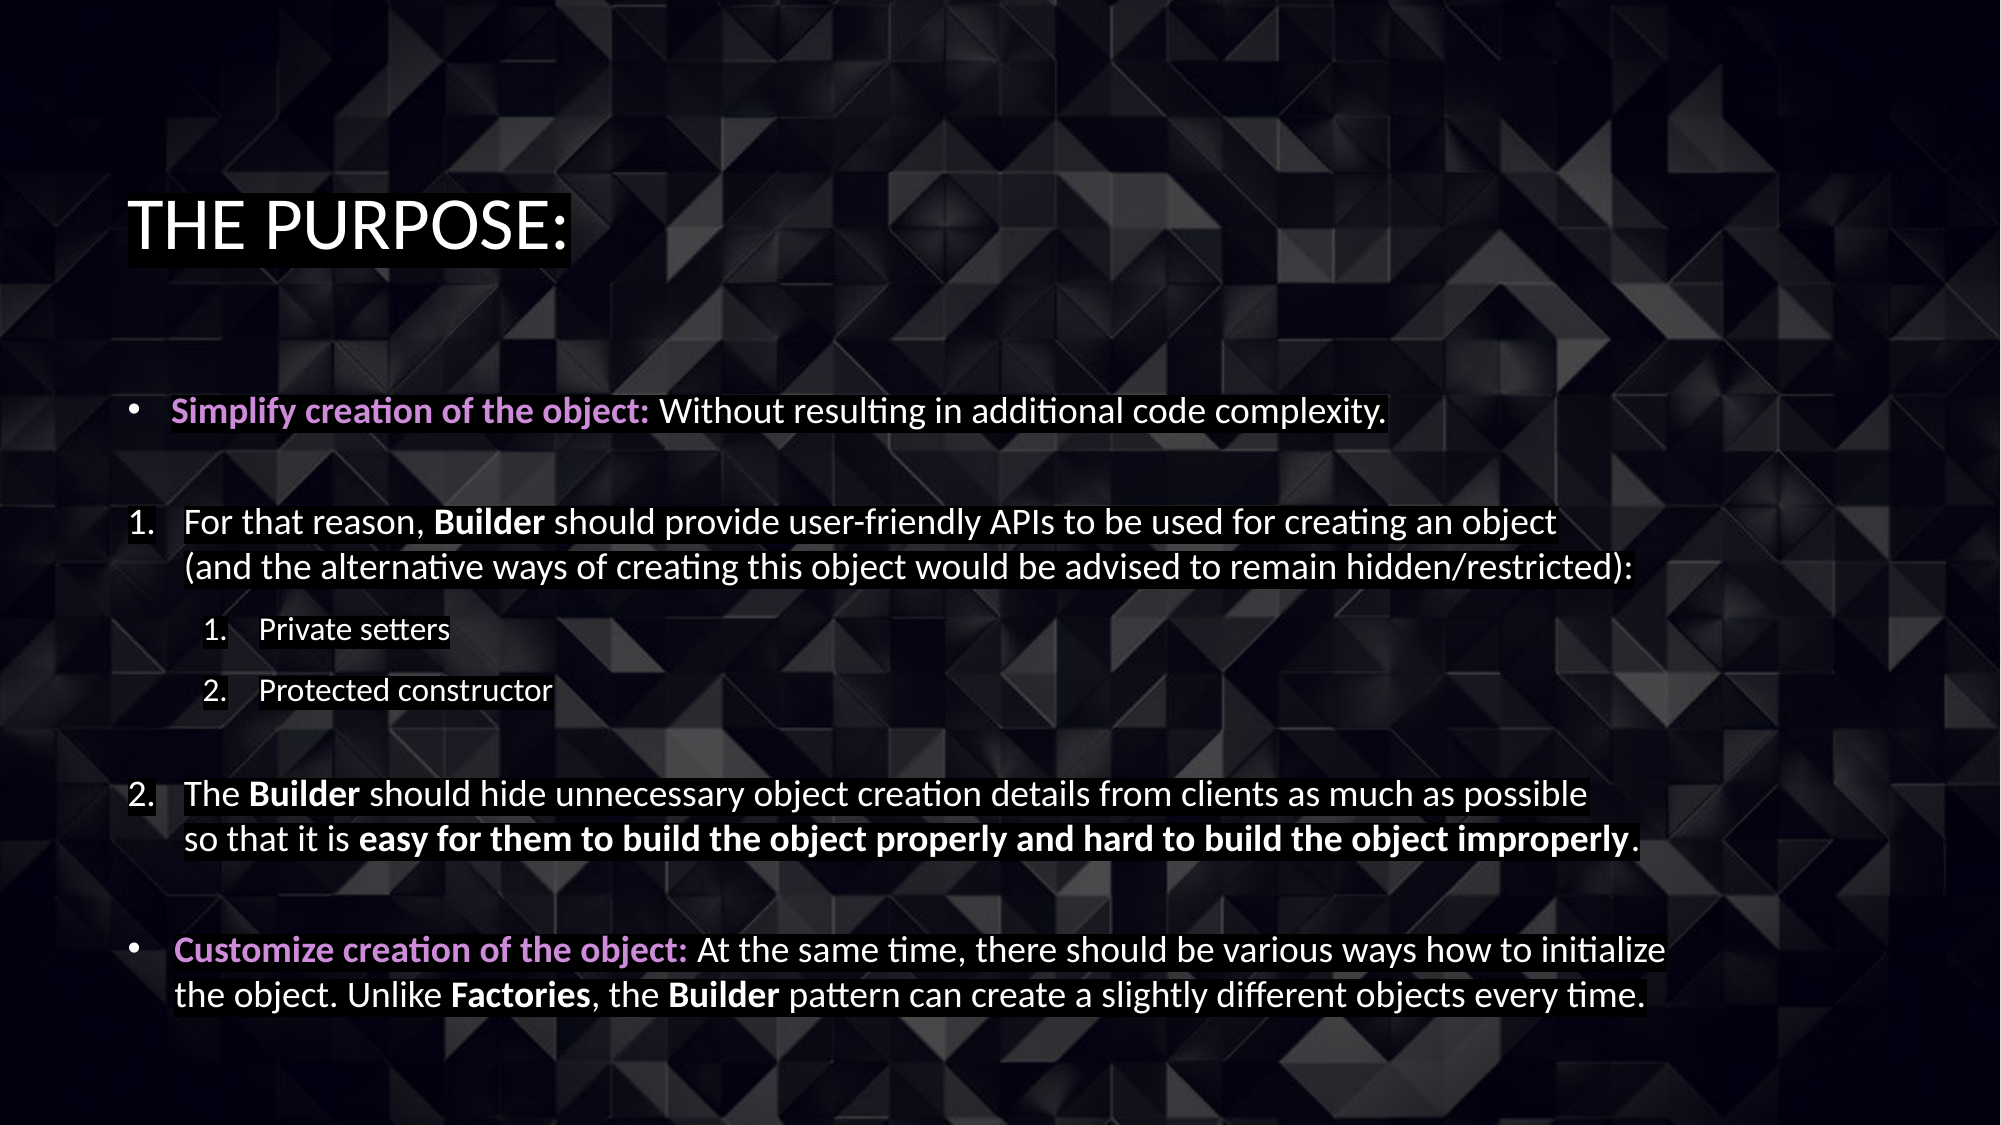

# The purpose:
Simplify creation of the object: Without resulting in additional code complexity.
For that reason, Builder should provide user-friendly APIs to be used for creating an object
(and the alternative ways of creating this object would be advised to remain hidden/restricted):
Private setters
Protected constructor
The Builder should hide unnecessary object creation details from clients as much as possible
so that it is easy for them to build the object properly and hard to build the object improperly.
Customize creation of the object: At the same time, there should be various ways how to initialize
the object. Unlike Factories, the Builder pattern can create a slightly different objects every time.